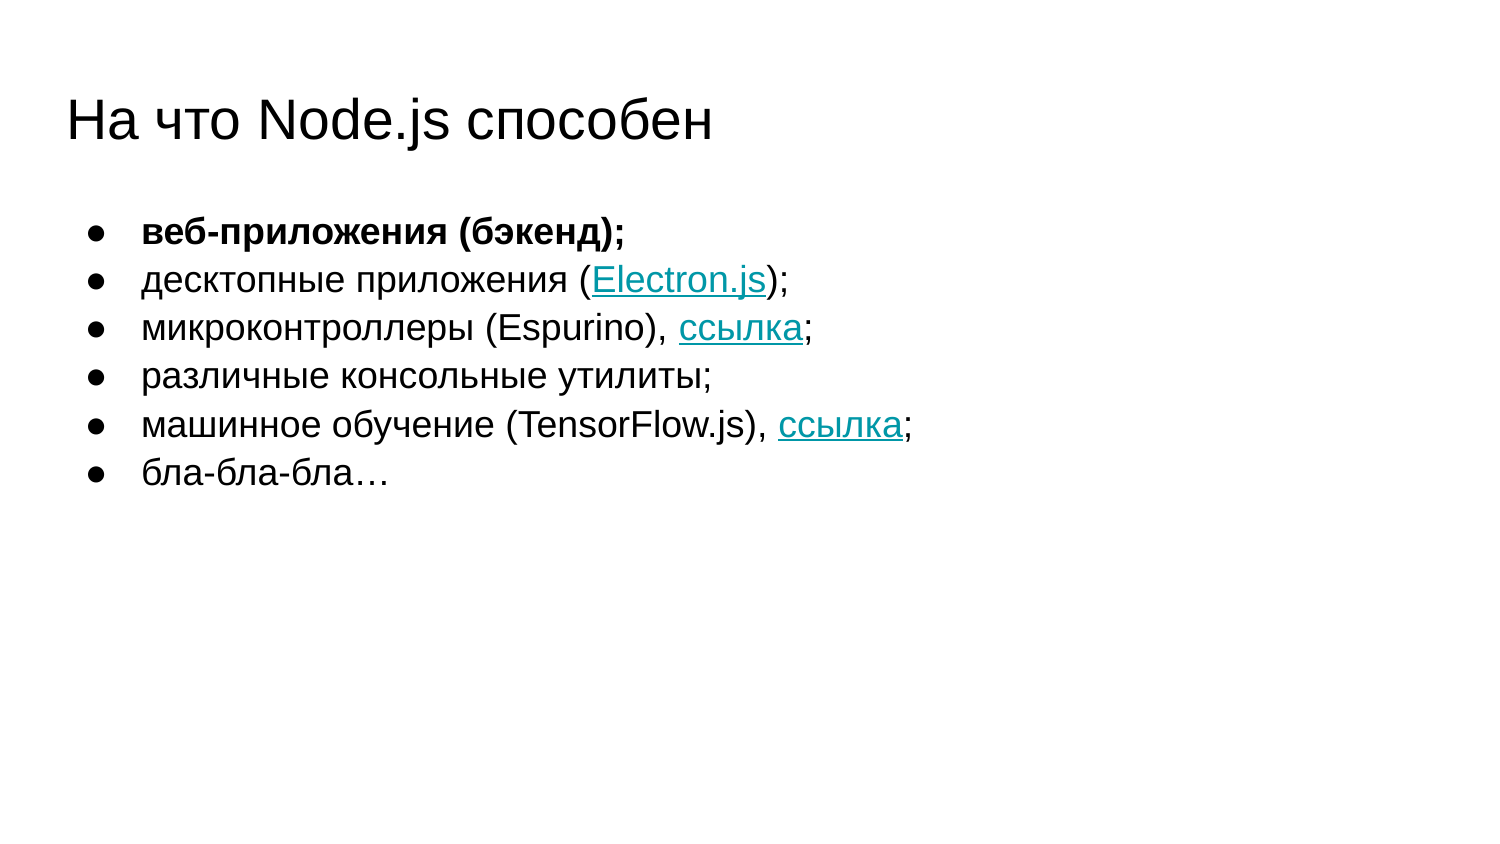

# На что Node.js способен
веб-приложения (бэкенд);
десктопные приложения (Electron.js);
микроконтроллеры (Espurino), ссылка;
различные консольные утилиты;
машинное обучение (TensorFlow.js), ссылка;
бла-бла-бла…